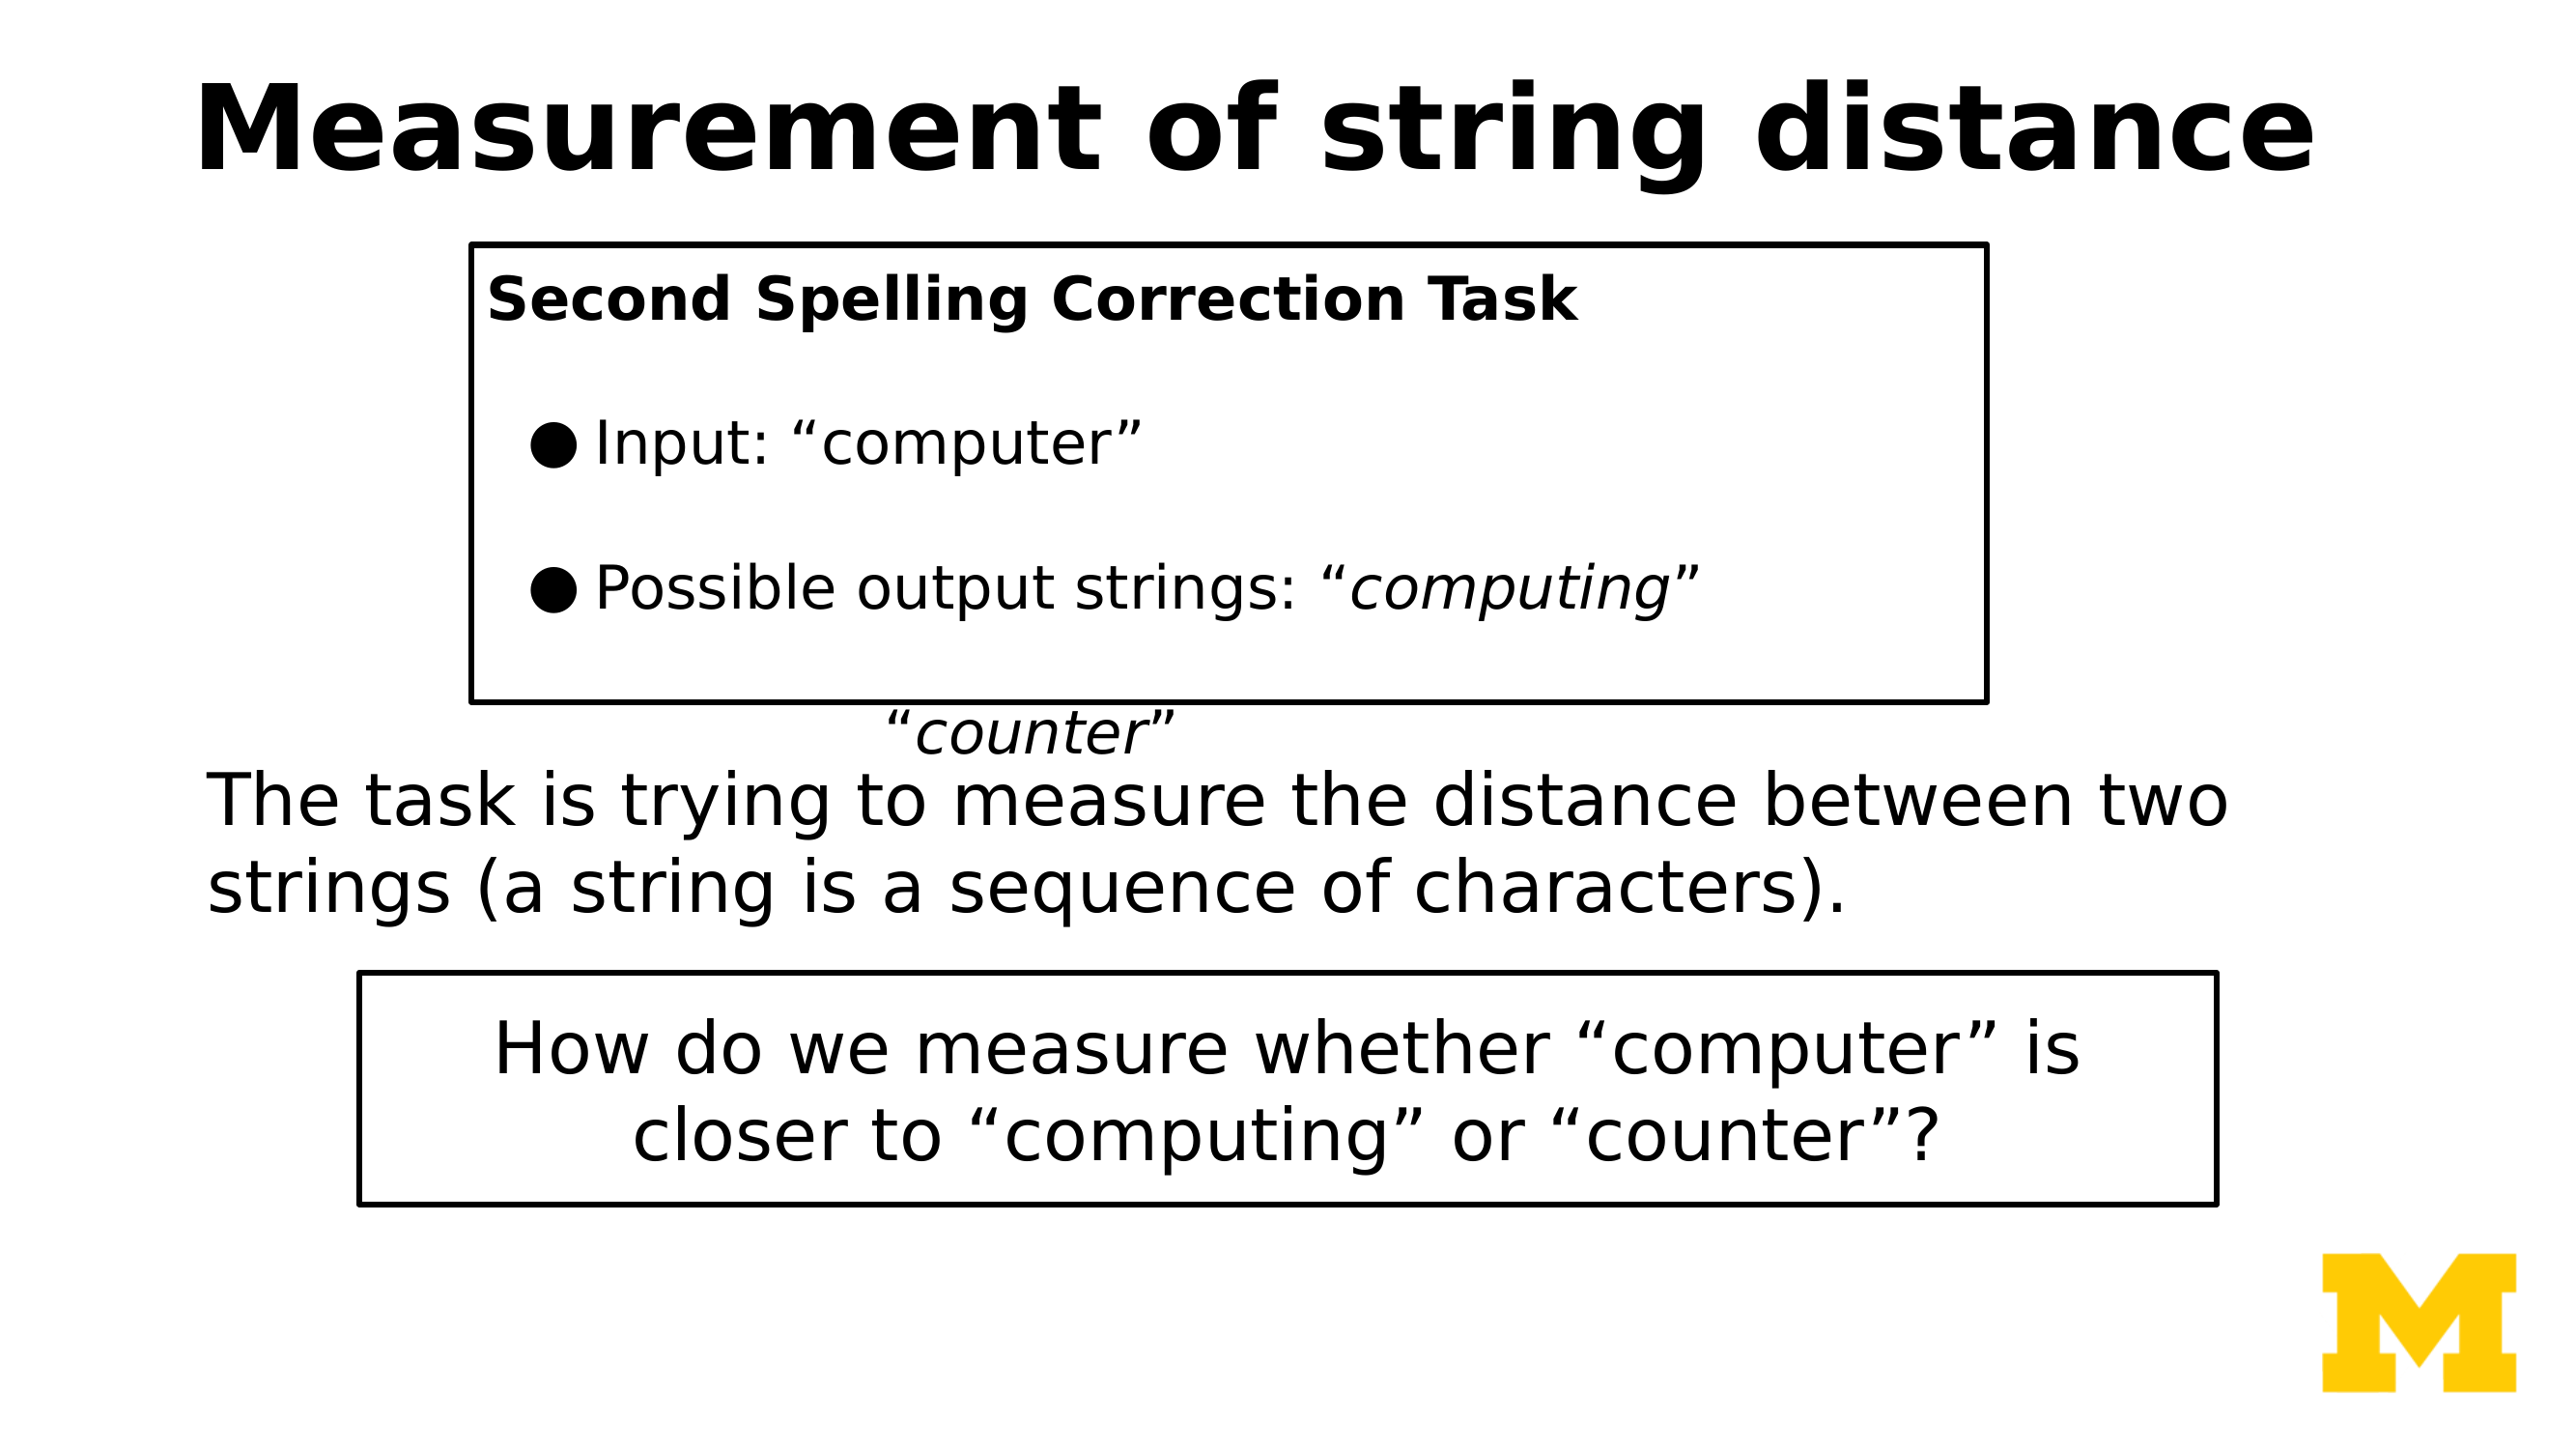

# Measurement of string distance
Second Spelling Correction Task
Input: “computer”

Possible output strings:	“computing”
											“counter”
The task is trying to measure the distance between two strings (a string is a sequence of characters).

How do we measure whether “computer” is closer to “computing” or “counter”?